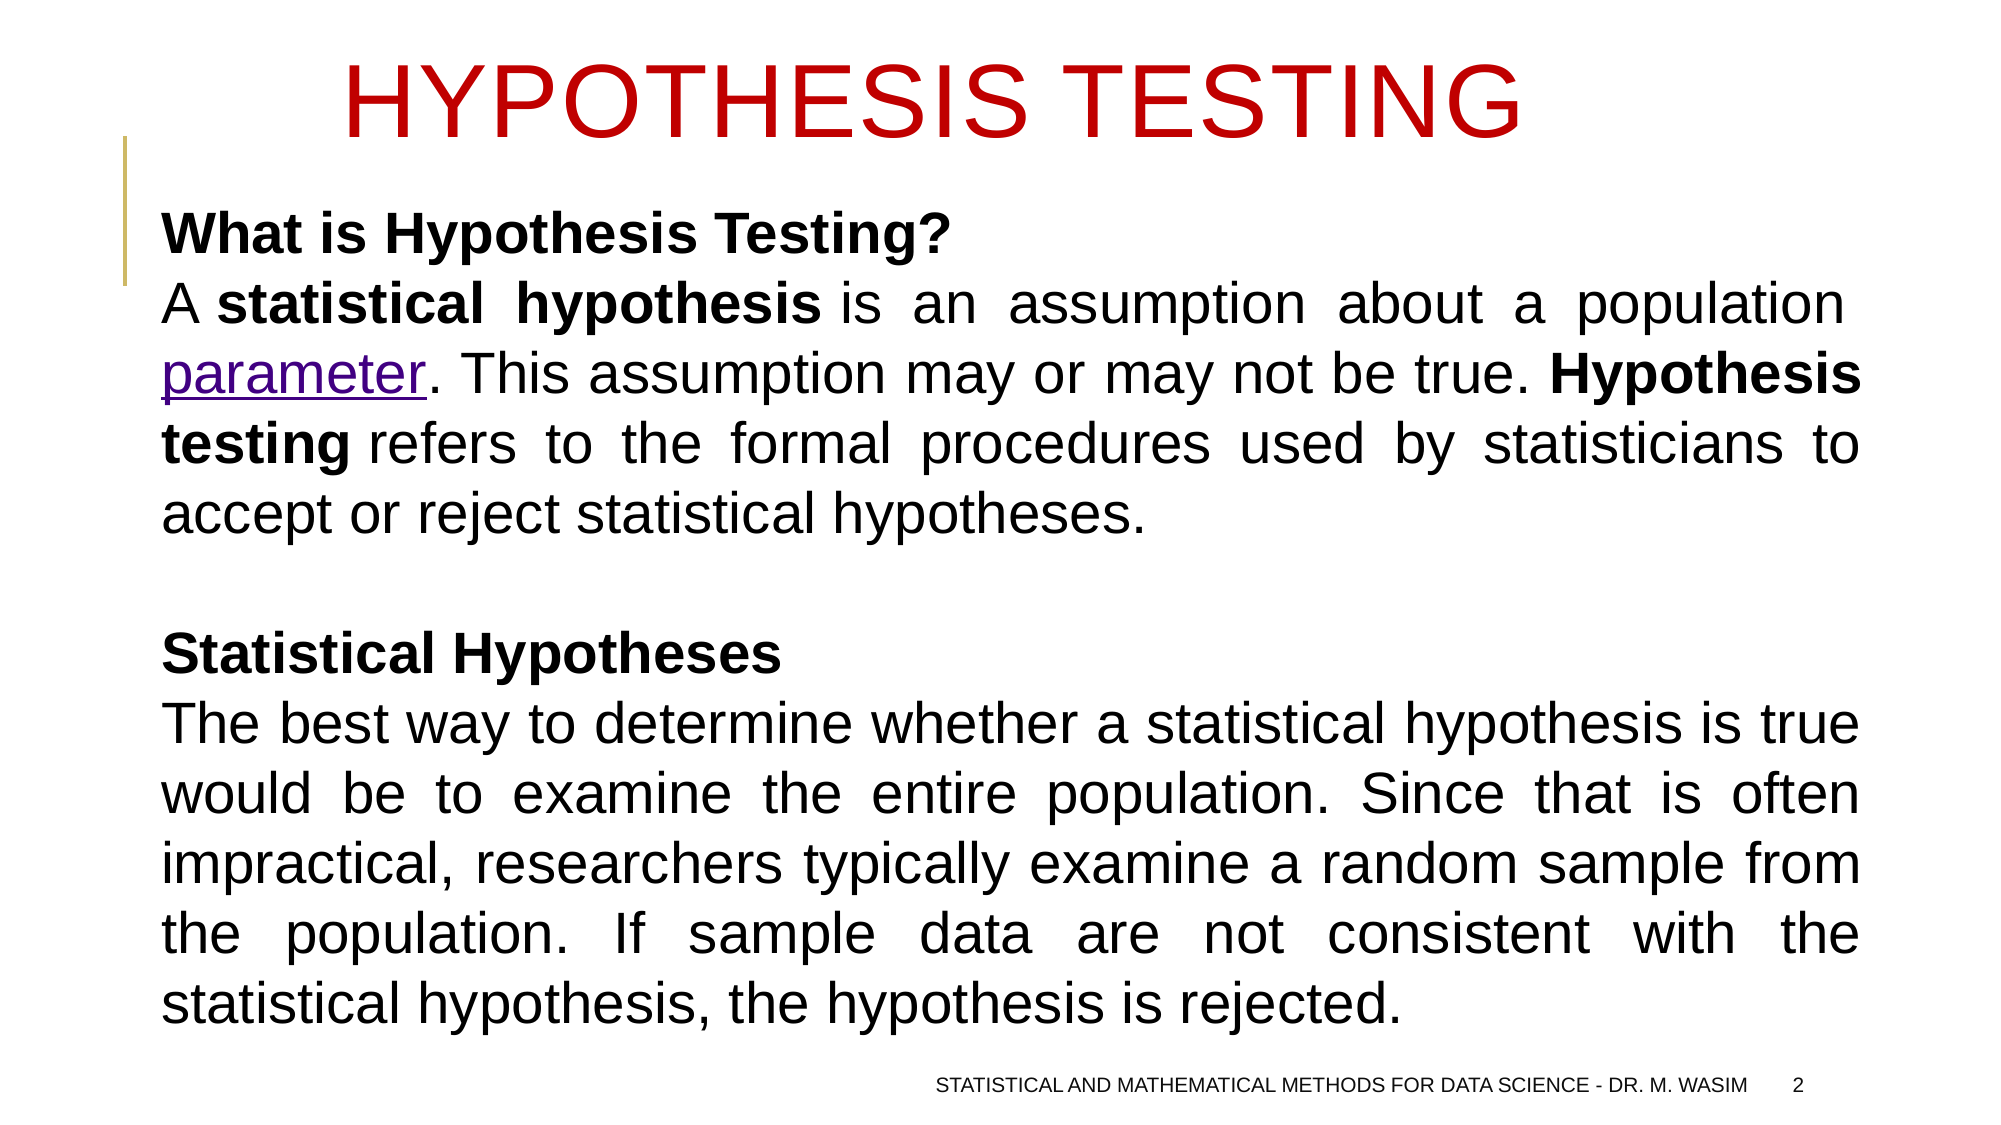

Hypothesis testing
What is Hypothesis Testing?
A statistical hypothesis is an assumption about a population parameter. This assumption may or may not be true. Hypothesis testing refers to the formal procedures used by statisticians to accept or reject statistical hypotheses.

Statistical Hypotheses
The best way to determine whether a statistical hypothesis is true would be to examine the entire population. Since that is often impractical, researchers typically examine a random sample from the population. If sample data are not consistent with the statistical hypothesis, the hypothesis is rejected.
 Statistical and mathematical methods for data science - DR. M. Wasim
2